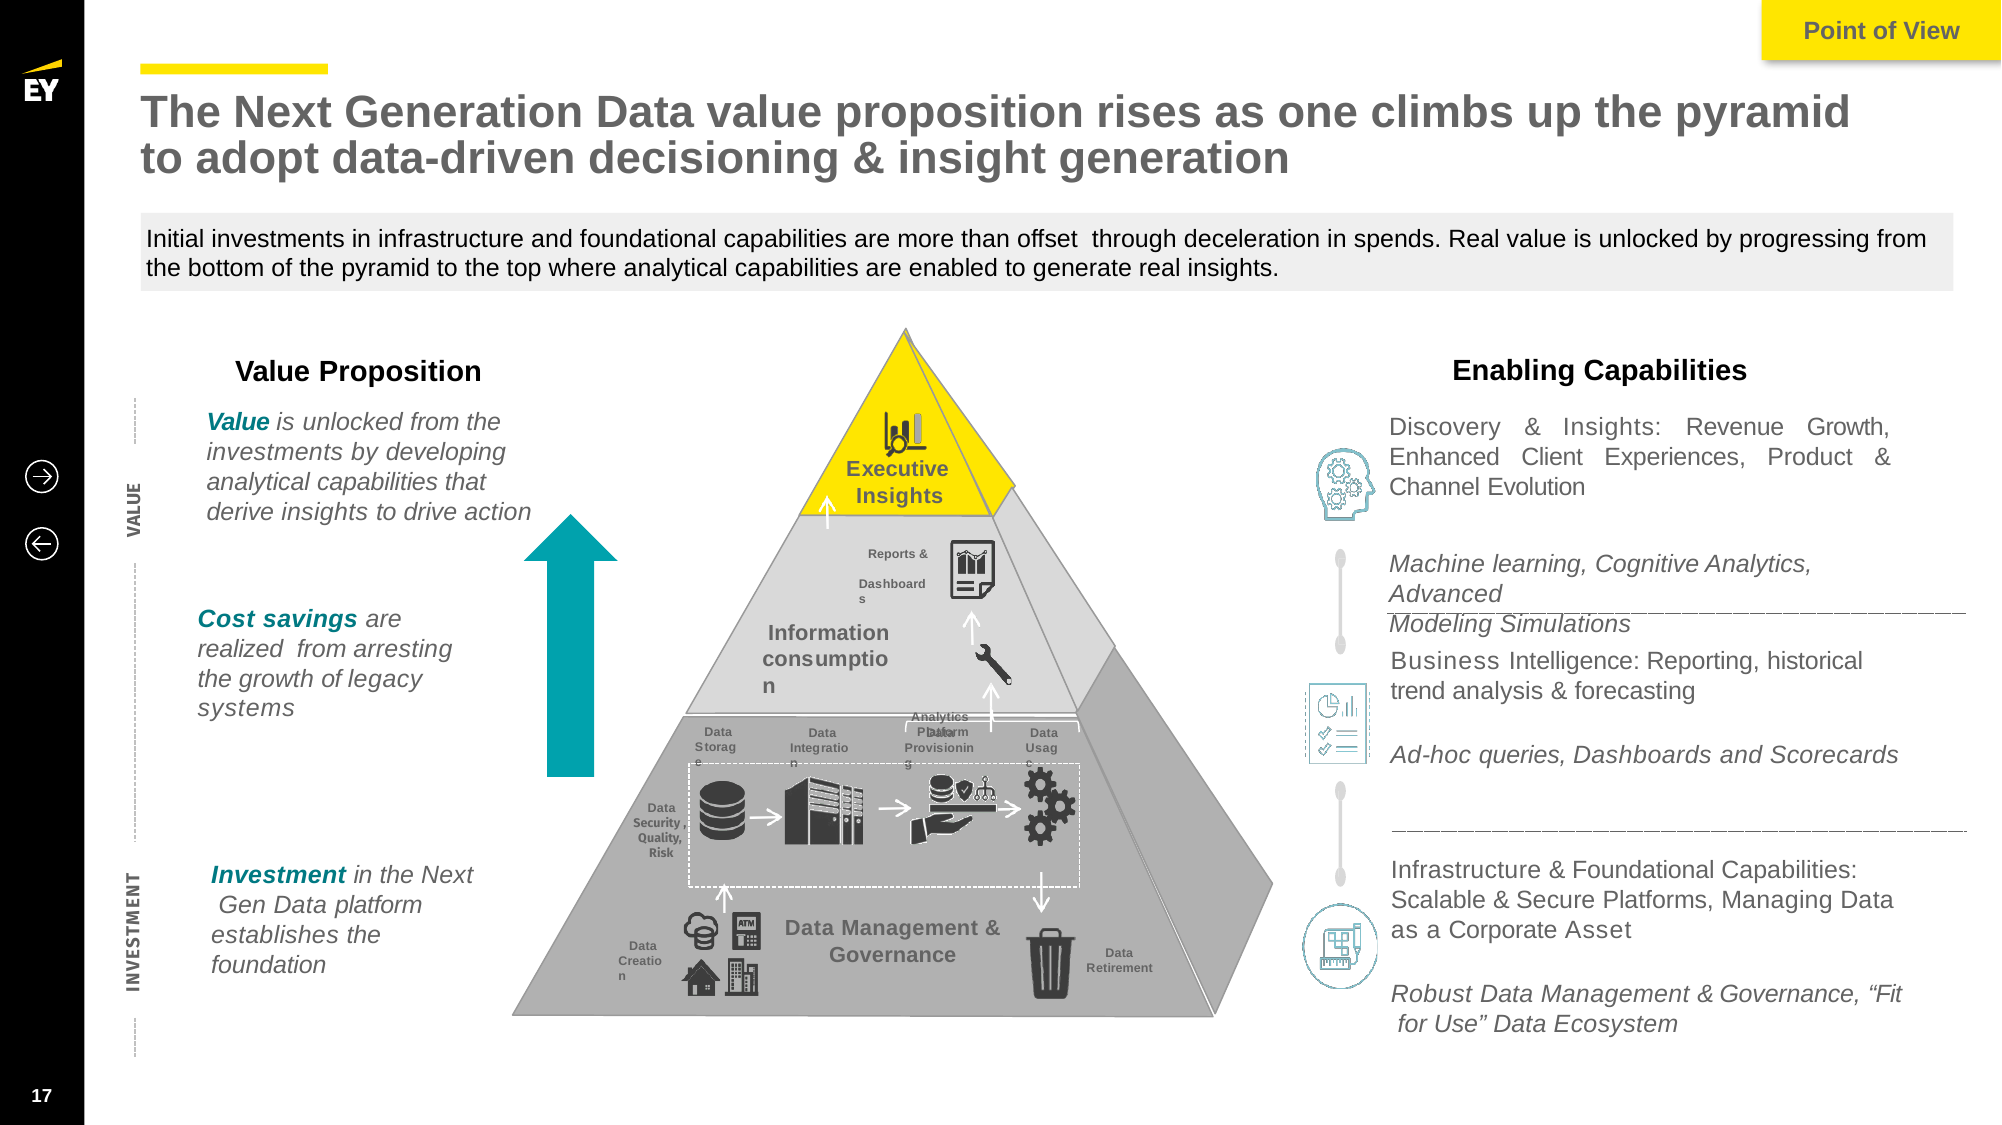

Point of View
# The Next Generation Data value proposition rises as one climbs up the pyramid to adopt data-driven decisioning & insight generation
Initial investments in infrastructure and foundational capabilities are more than offset  through deceleration in spends. Real value is unlocked by progressing from the bottom of the pyramid to the top where analytical capabilities are enabled to generate real insights.

Value Proposition
Value is unlocked from the  investments by developing  analytical capabilities that  derive insights to drive action
Enabling Capabilities
Discovery & Insights: Revenue Growth,  Enhanced Client Experiences, Product &  Channel Evolution

Machine learning, Cognitive Analytics, Advanced
Modeling Simulations

Executive  Insights
VALUE

Reports &  Dashboards
Information  consumption
Analytics
Platform

Cost savings are  realized  from arresting the growth of legacy systems

Business Intelligence: Reporting, historical  trend analysis & forecasting

Ad-hoc queries, Dashboards and Scorecards

Data  Storage
Data  Integration
Data  Provisioning
Data  Usage

Data

Security ,
Quality,  Risk

Infrastructure & Foundational Capabilities:  Scalable & Secure Platforms, Managing Data  as a Corporate Asset

Robust Data Management & Governance, “Fit  for Use” Data Ecosystem

Investment in the Next  Gen Data platform  establishes the  foundation
INVESTMENT

Data Management &
Governance

Data  Creation
Data  Retirement